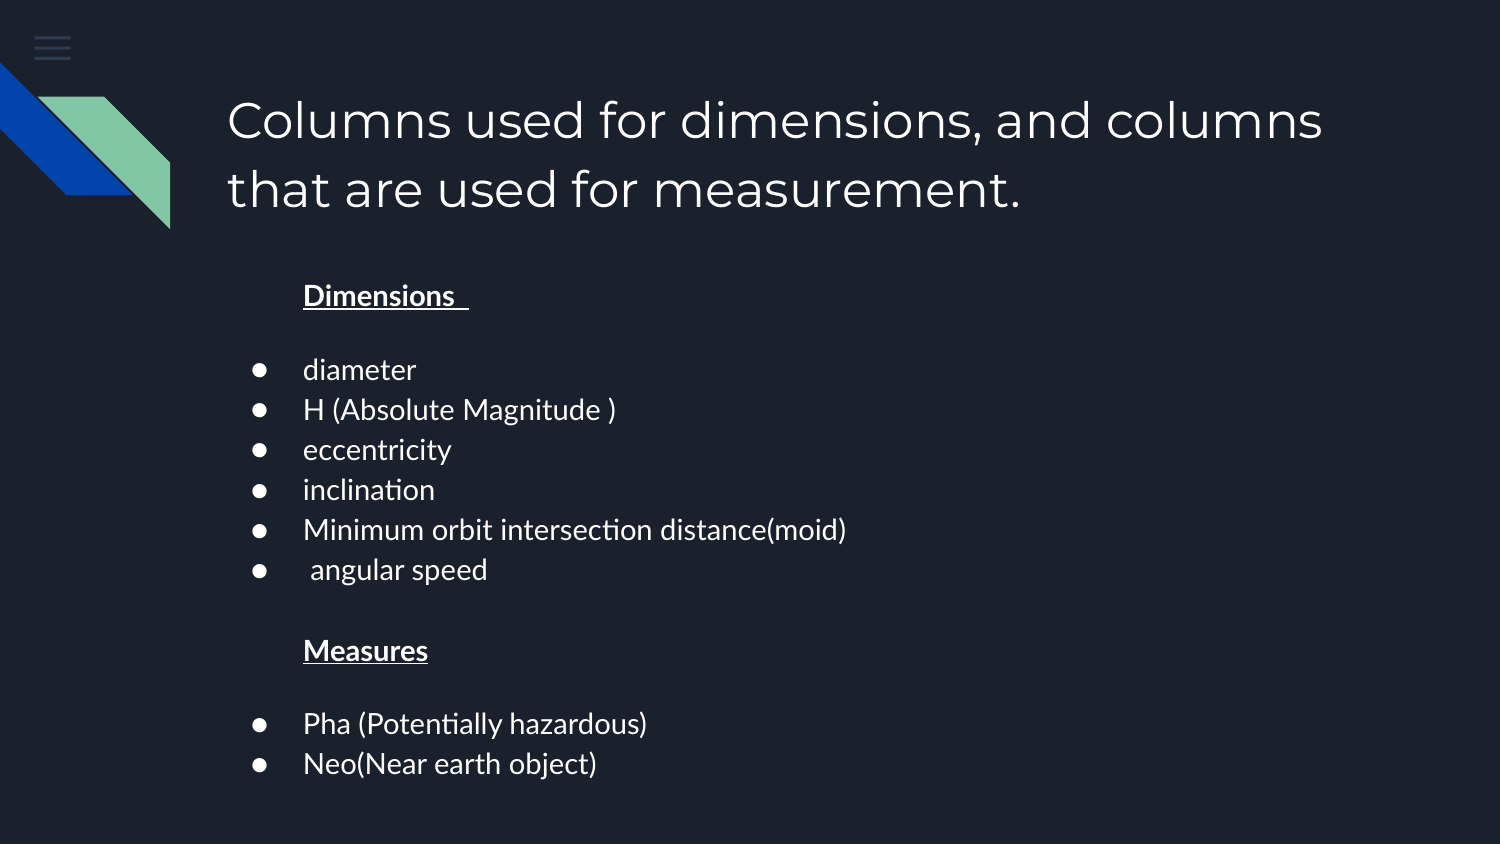

# Columns used for dimensions, and columns
that are used for measurement.

Dimensions
diameter
H (Absolute Magnitude )
eccentricity
inclination
Minimum orbit intersection distance(moid)
 angular speed

Measures
Pha (Potentially hazardous)
Neo(Near earth object)